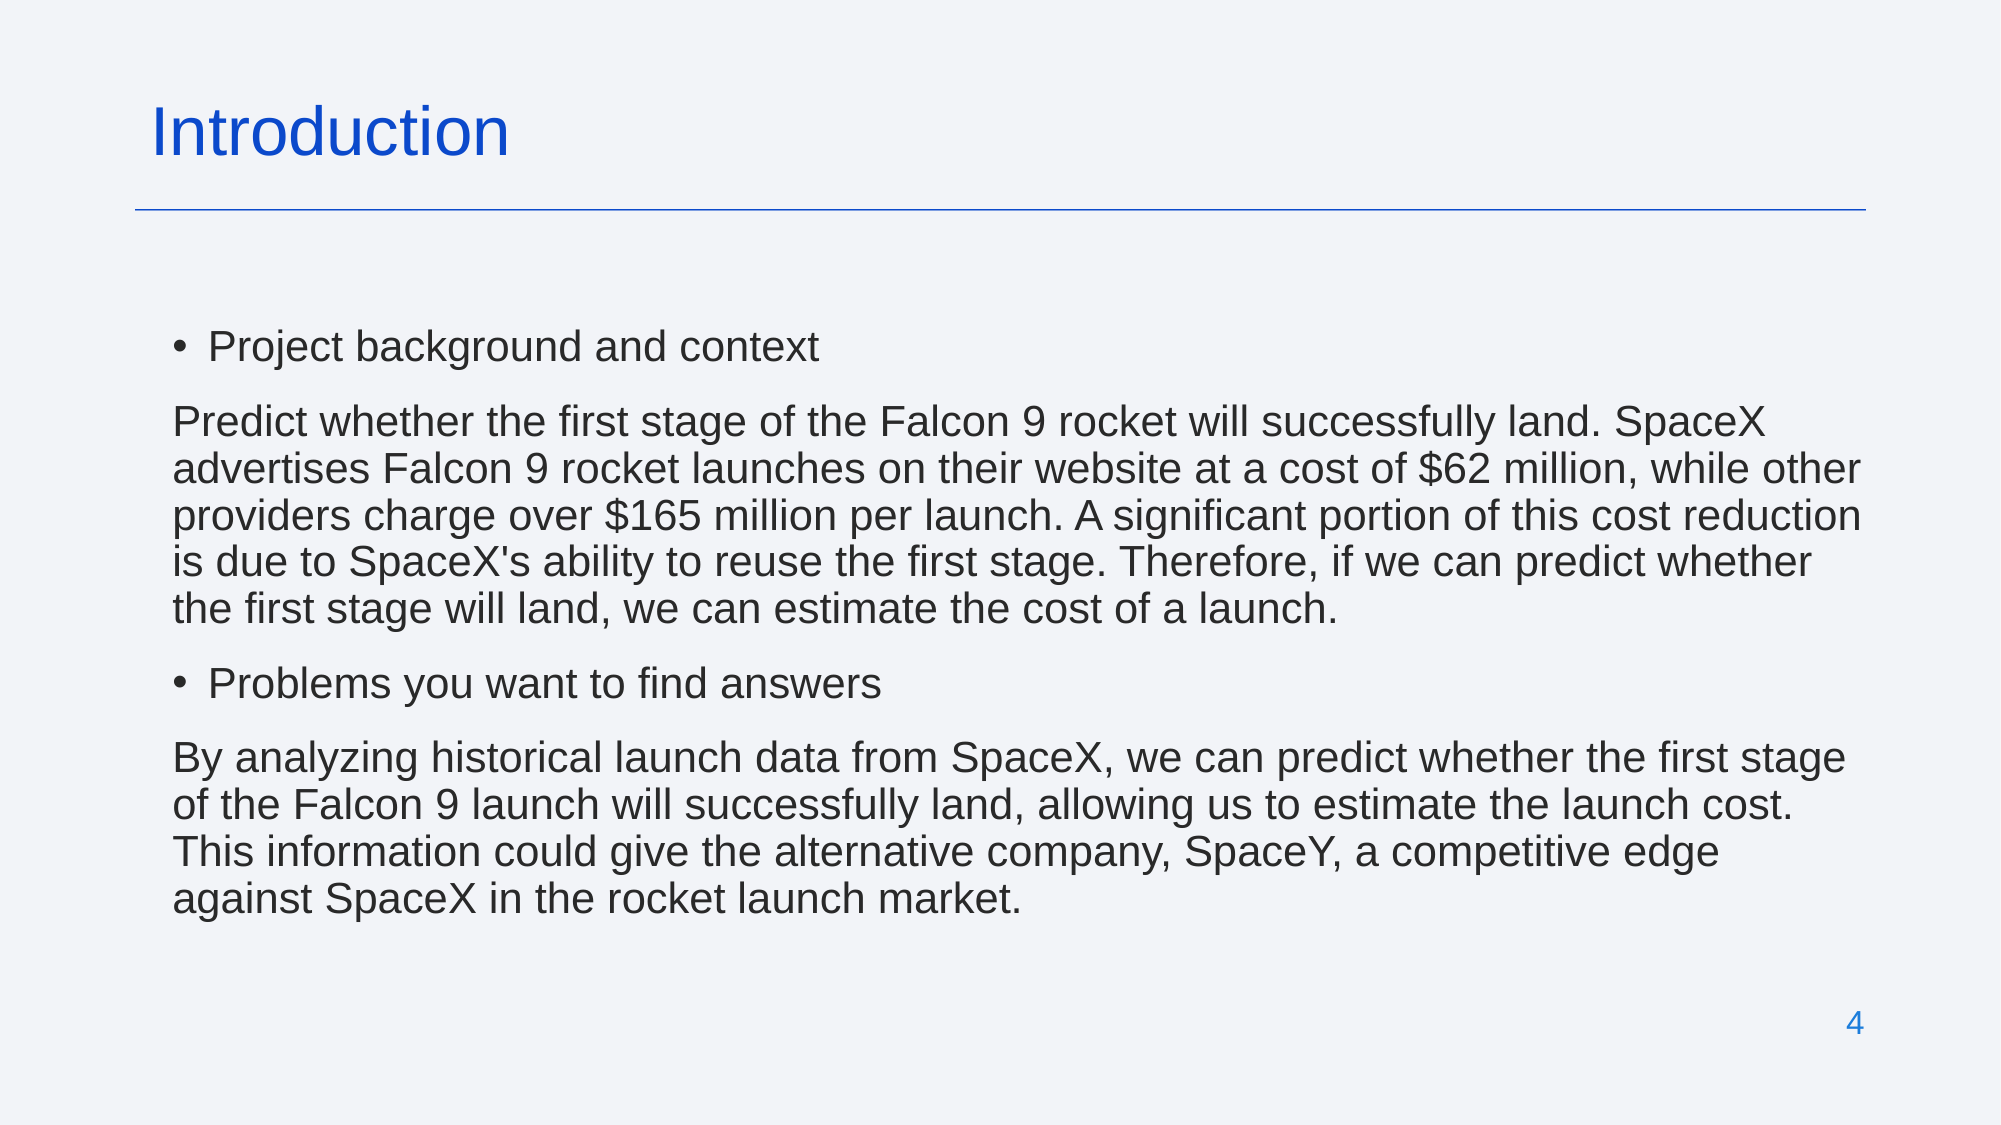

Introduction
Project background and context
Predict whether the first stage of the Falcon 9 rocket will successfully land. SpaceX advertises Falcon 9 rocket launches on their website at a cost of $62 million, while other providers charge over $165 million per launch. A significant portion of this cost reduction is due to SpaceX's ability to reuse the first stage. Therefore, if we can predict whether the first stage will land, we can estimate the cost of a launch.
Problems you want to find answers
By analyzing historical launch data from SpaceX, we can predict whether the first stage of the Falcon 9 launch will successfully land, allowing us to estimate the launch cost. This information could give the alternative company, SpaceY, a competitive edge against SpaceX in the rocket launch market.
4